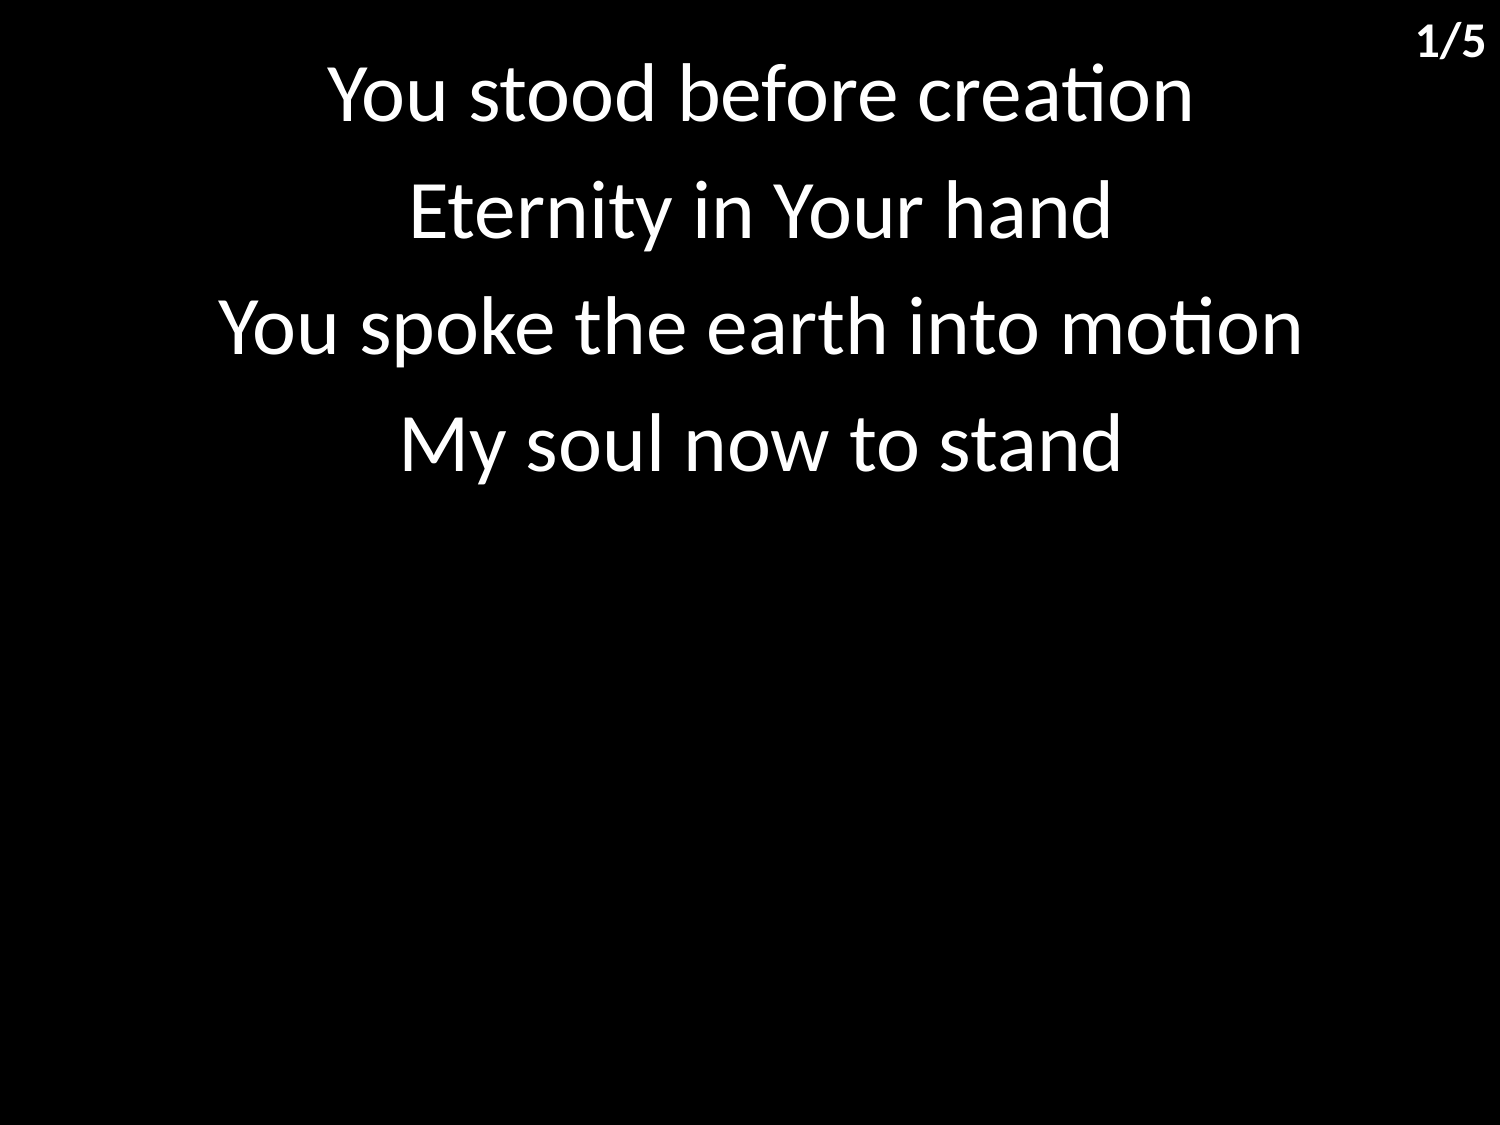

1/5
You stood before creation
Eternity in Your hand
You spoke the earth into motion
My soul now to stand